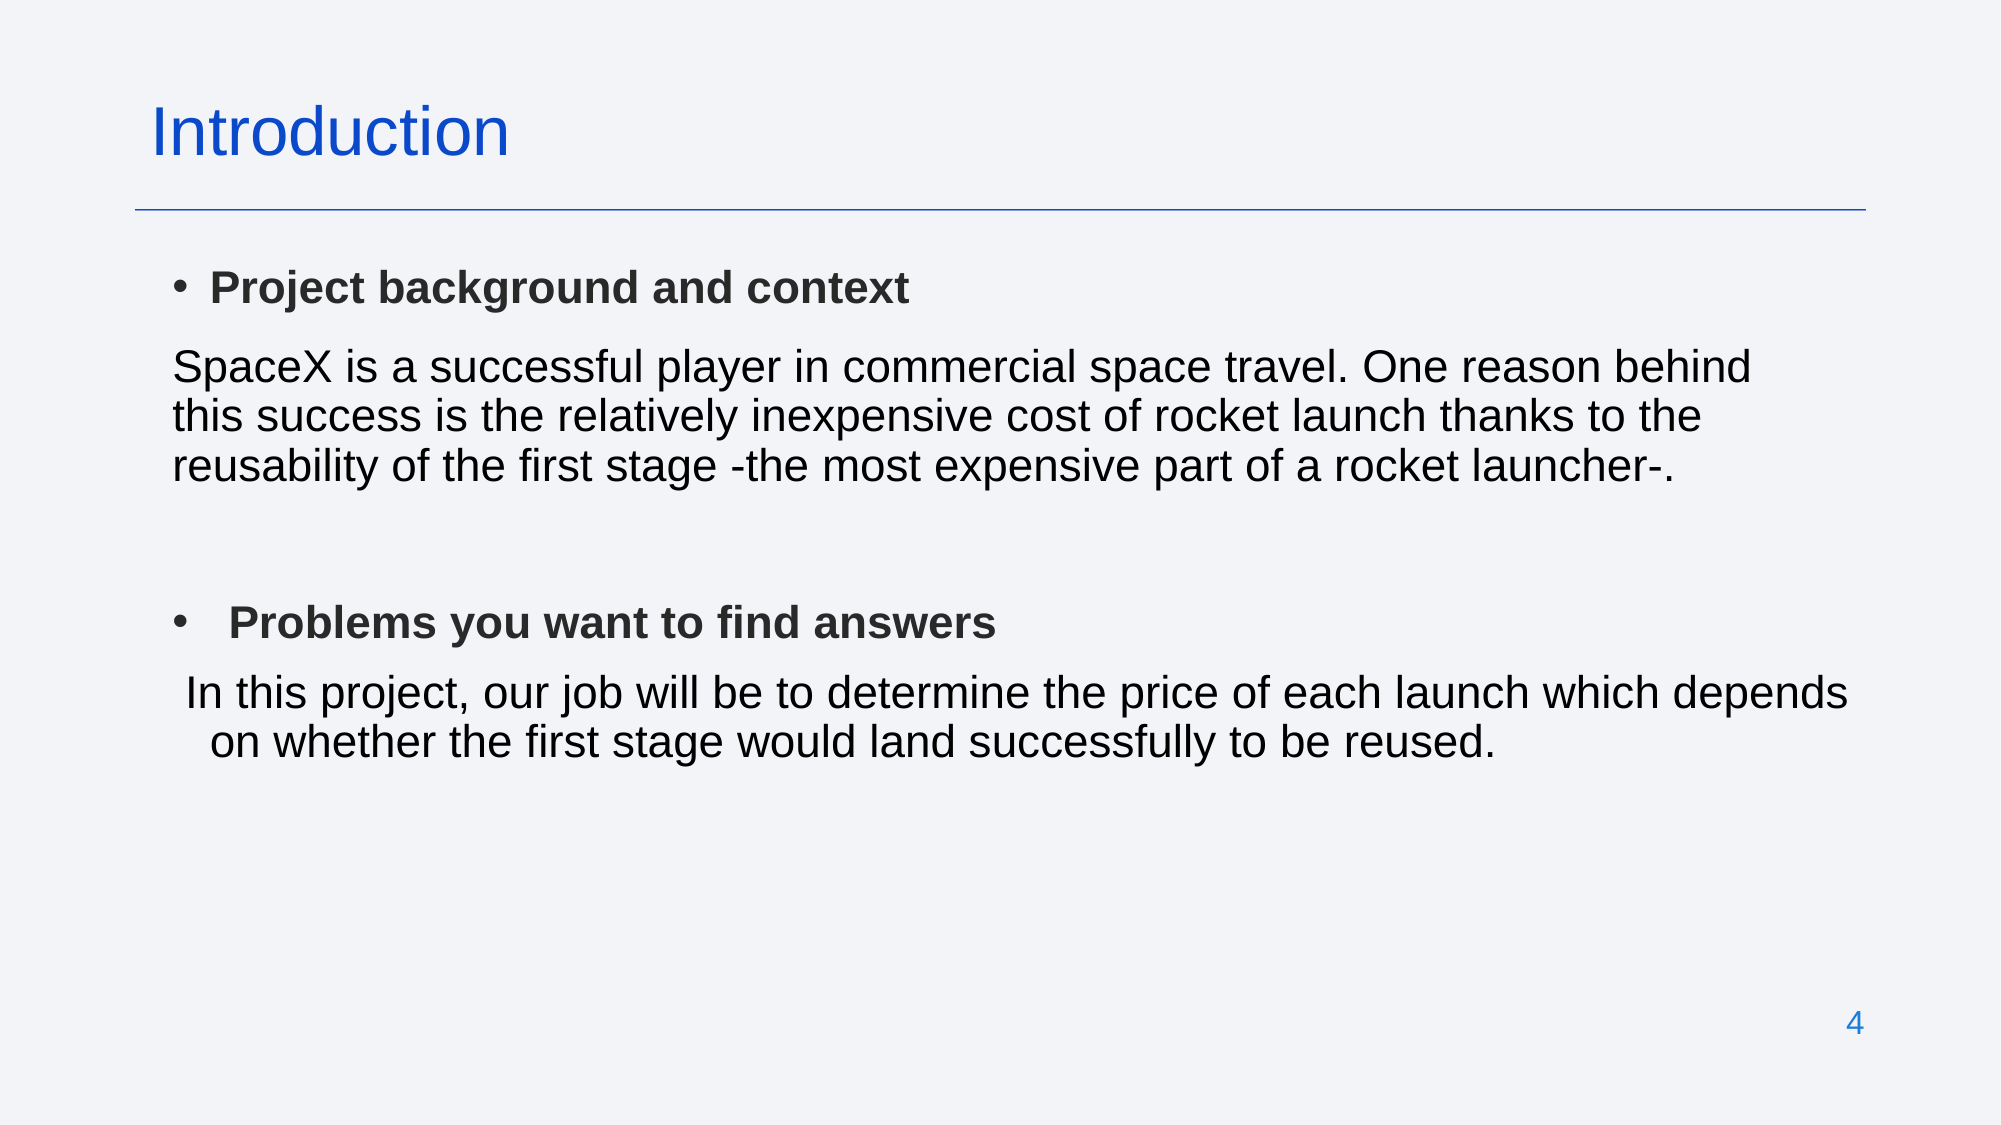

Introduction
Project background and context
SpaceX is a successful player in commercial space travel. One reason behind this success is the relatively inexpensive cost of rocket launch thanks to the reusability of the first stage -the most expensive part of a rocket launcher-.

Problems you want to find answers
 In this project, our job will be to determine the price of each launch which depends on whether the first stage would land successfully to be reused.

4